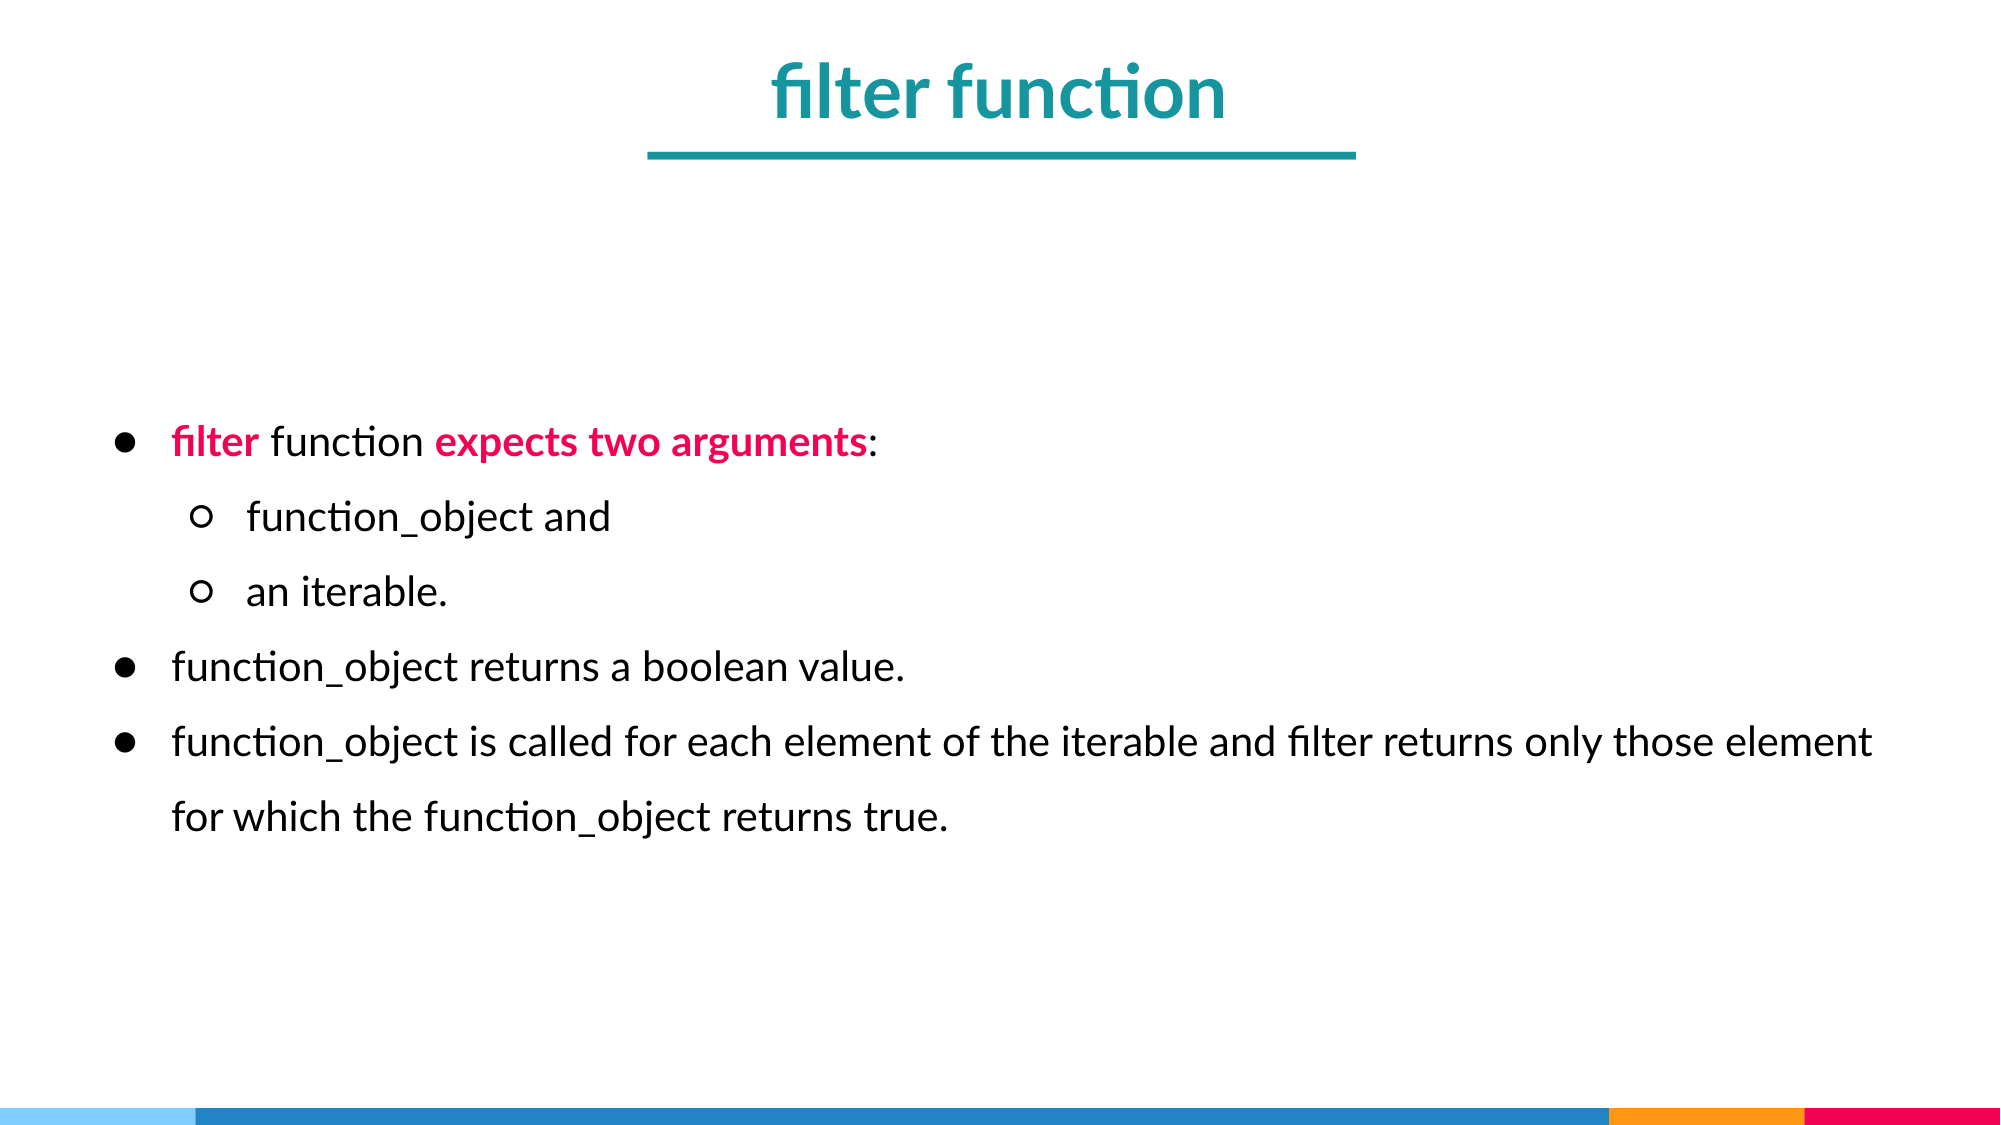

filter function

filter function expects two arguments:
function_object and
an iterable.
function_object returns a boolean value.
function_object is called for each element of the iterable and filter returns only those element for which the function_object returns true.